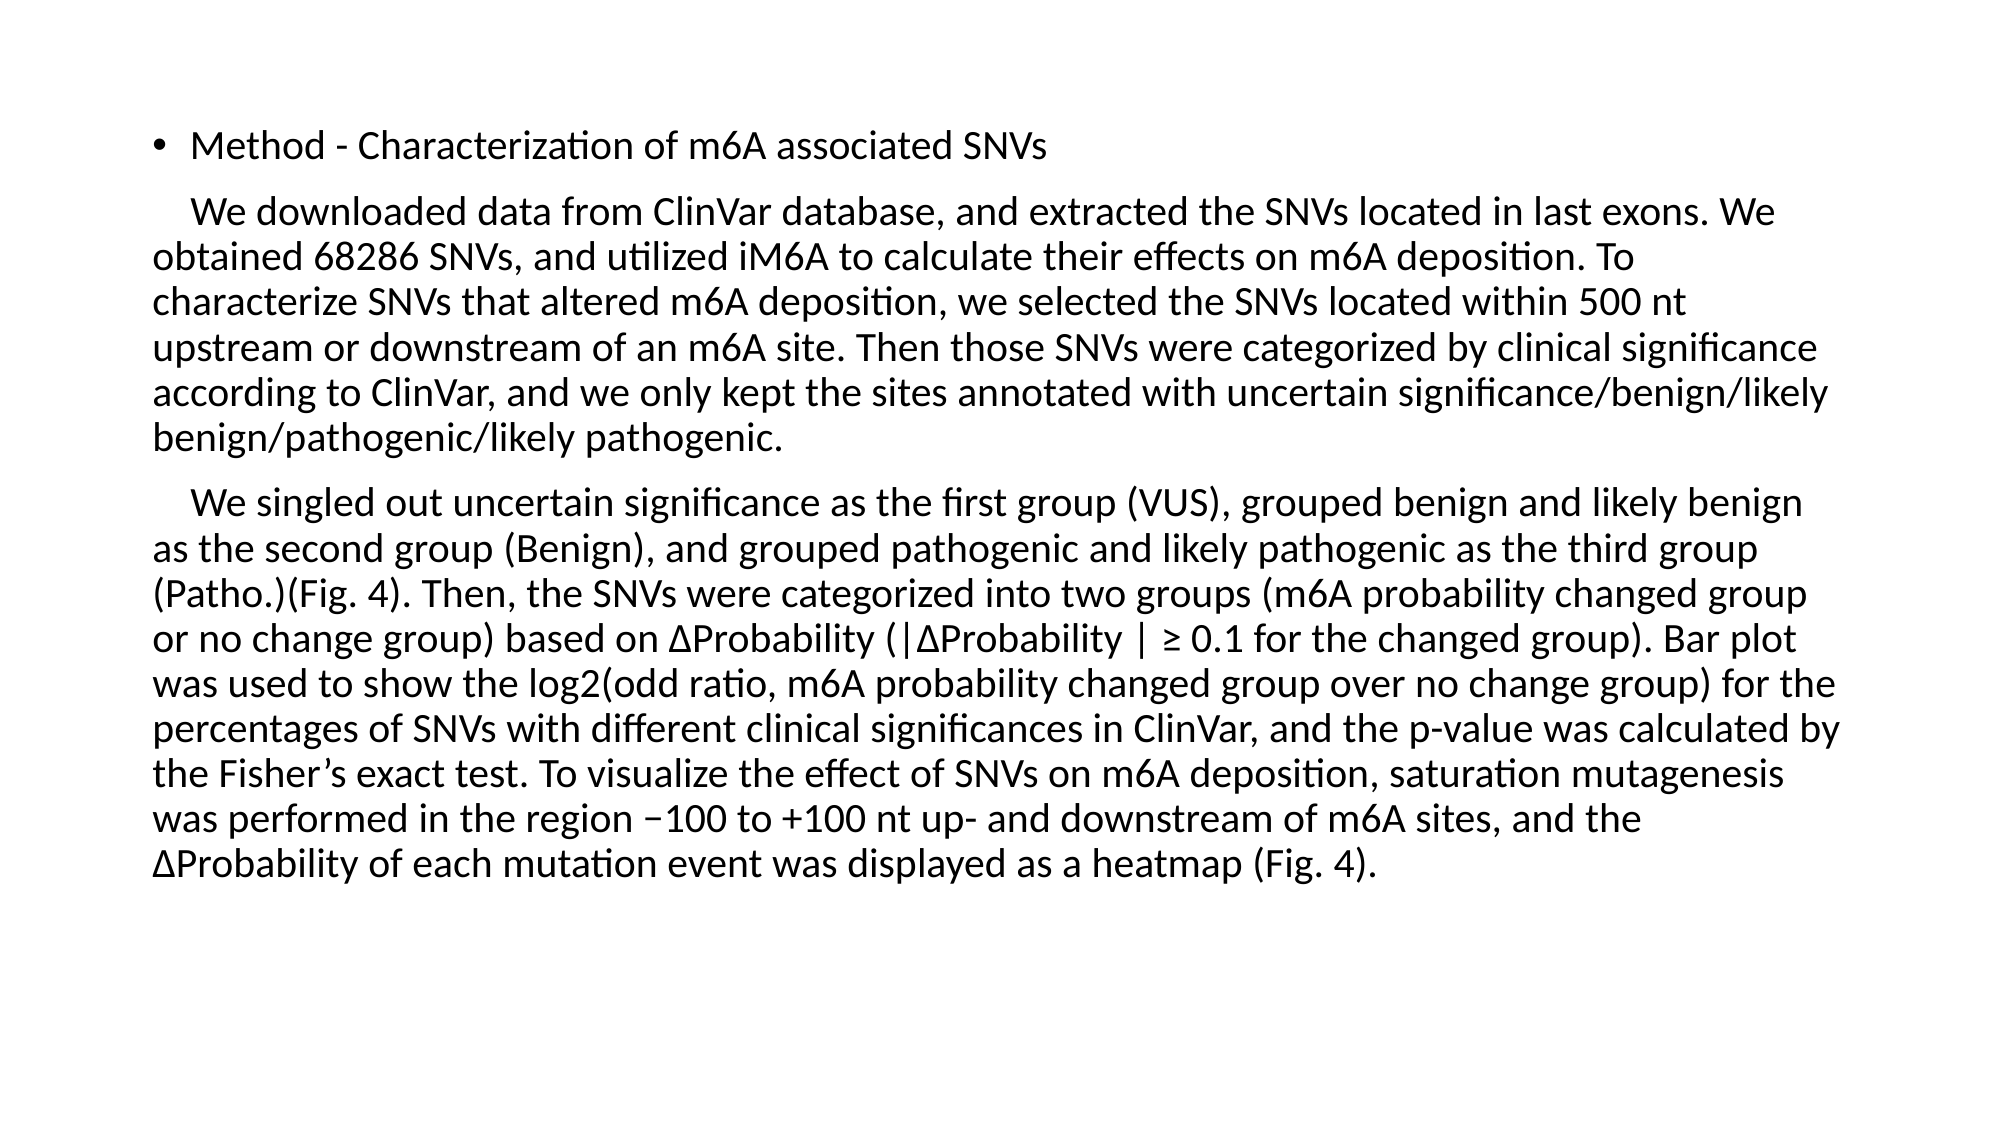

Method - Characterization of m6A associated SNVs
    We downloaded data from ClinVar database, and extracted the SNVs located in last exons. We obtained 68286 SNVs, and utilized iM6A to calculate their effects on m6A deposition. To characterize SNVs that altered m6A deposition, we selected the SNVs located within 500 nt upstream or downstream of an m6A site. Then those SNVs were categorized by clinical significance according to ClinVar, and we only kept the sites annotated with uncertain significance/benign/likely benign/pathogenic/likely pathogenic.
    We singled out uncertain significance as the first group (VUS), grouped benign and likely benign as the second group (Benign), and grouped pathogenic and likely pathogenic as the third group (Patho.)(Fig. 4). Then, the SNVs were categorized into two groups (m6A probability changed group or no change group) based on ΔProbability (|ΔProbability | ≥ 0.1 for the changed group). Bar plot was used to show the log2(odd ratio, m6A probability changed group over no change group) for the percentages of SNVs with different clinical significances in ClinVar, and the p-value was calculated by the Fisher’s exact test. To visualize the effect of SNVs on m6A deposition, saturation mutagenesis was performed in the region −100 to +100 nt up- and downstream of m6A sites, and the ΔProbability of each mutation event was displayed as a heatmap (Fig. 4).